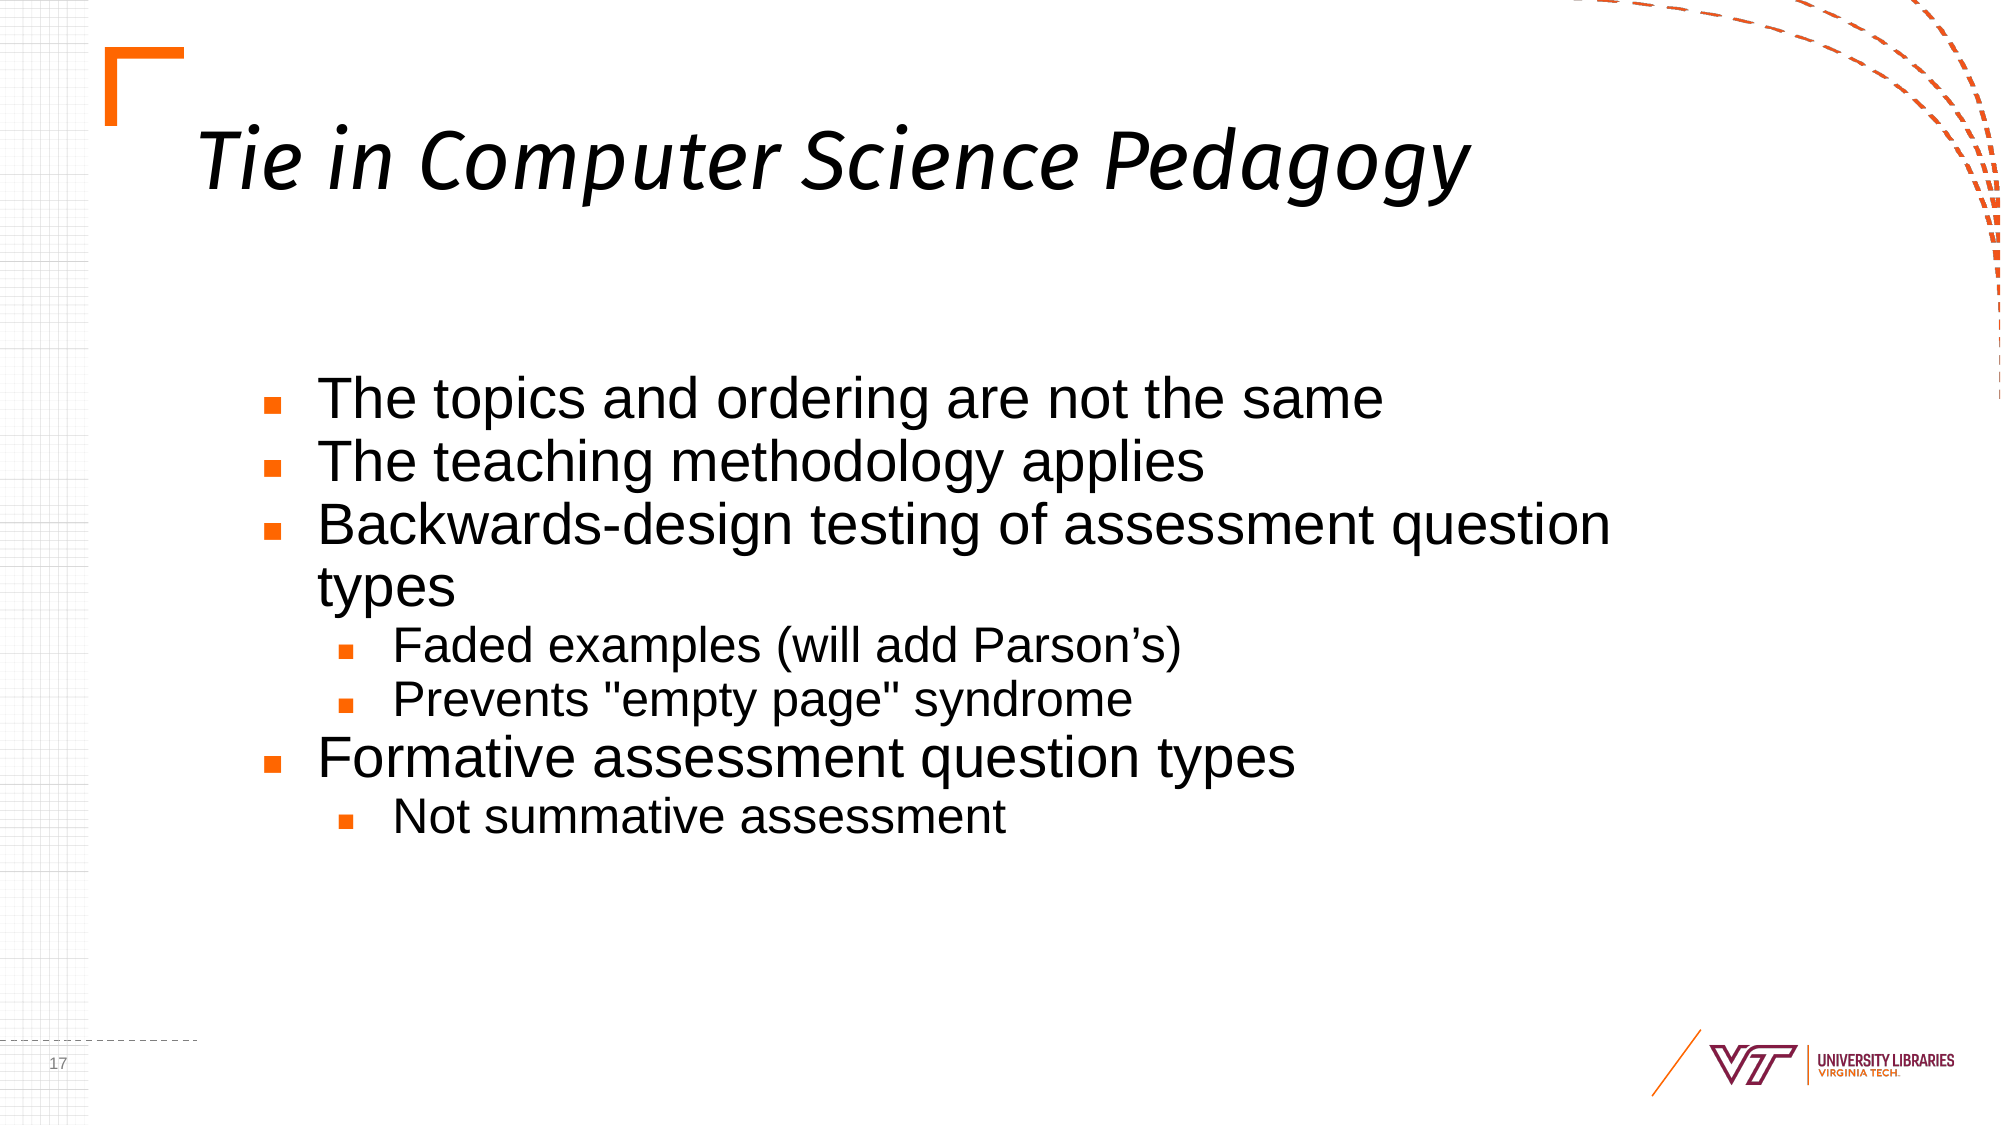

# Tie in Computer Science Pedagogy
The topics and ordering are not the same
The teaching methodology applies
Backwards-design testing of assessment question types
Faded examples (will add Parson’s)
Prevents "empty page" syndrome
Formative assessment question types
Not summative assessment
17